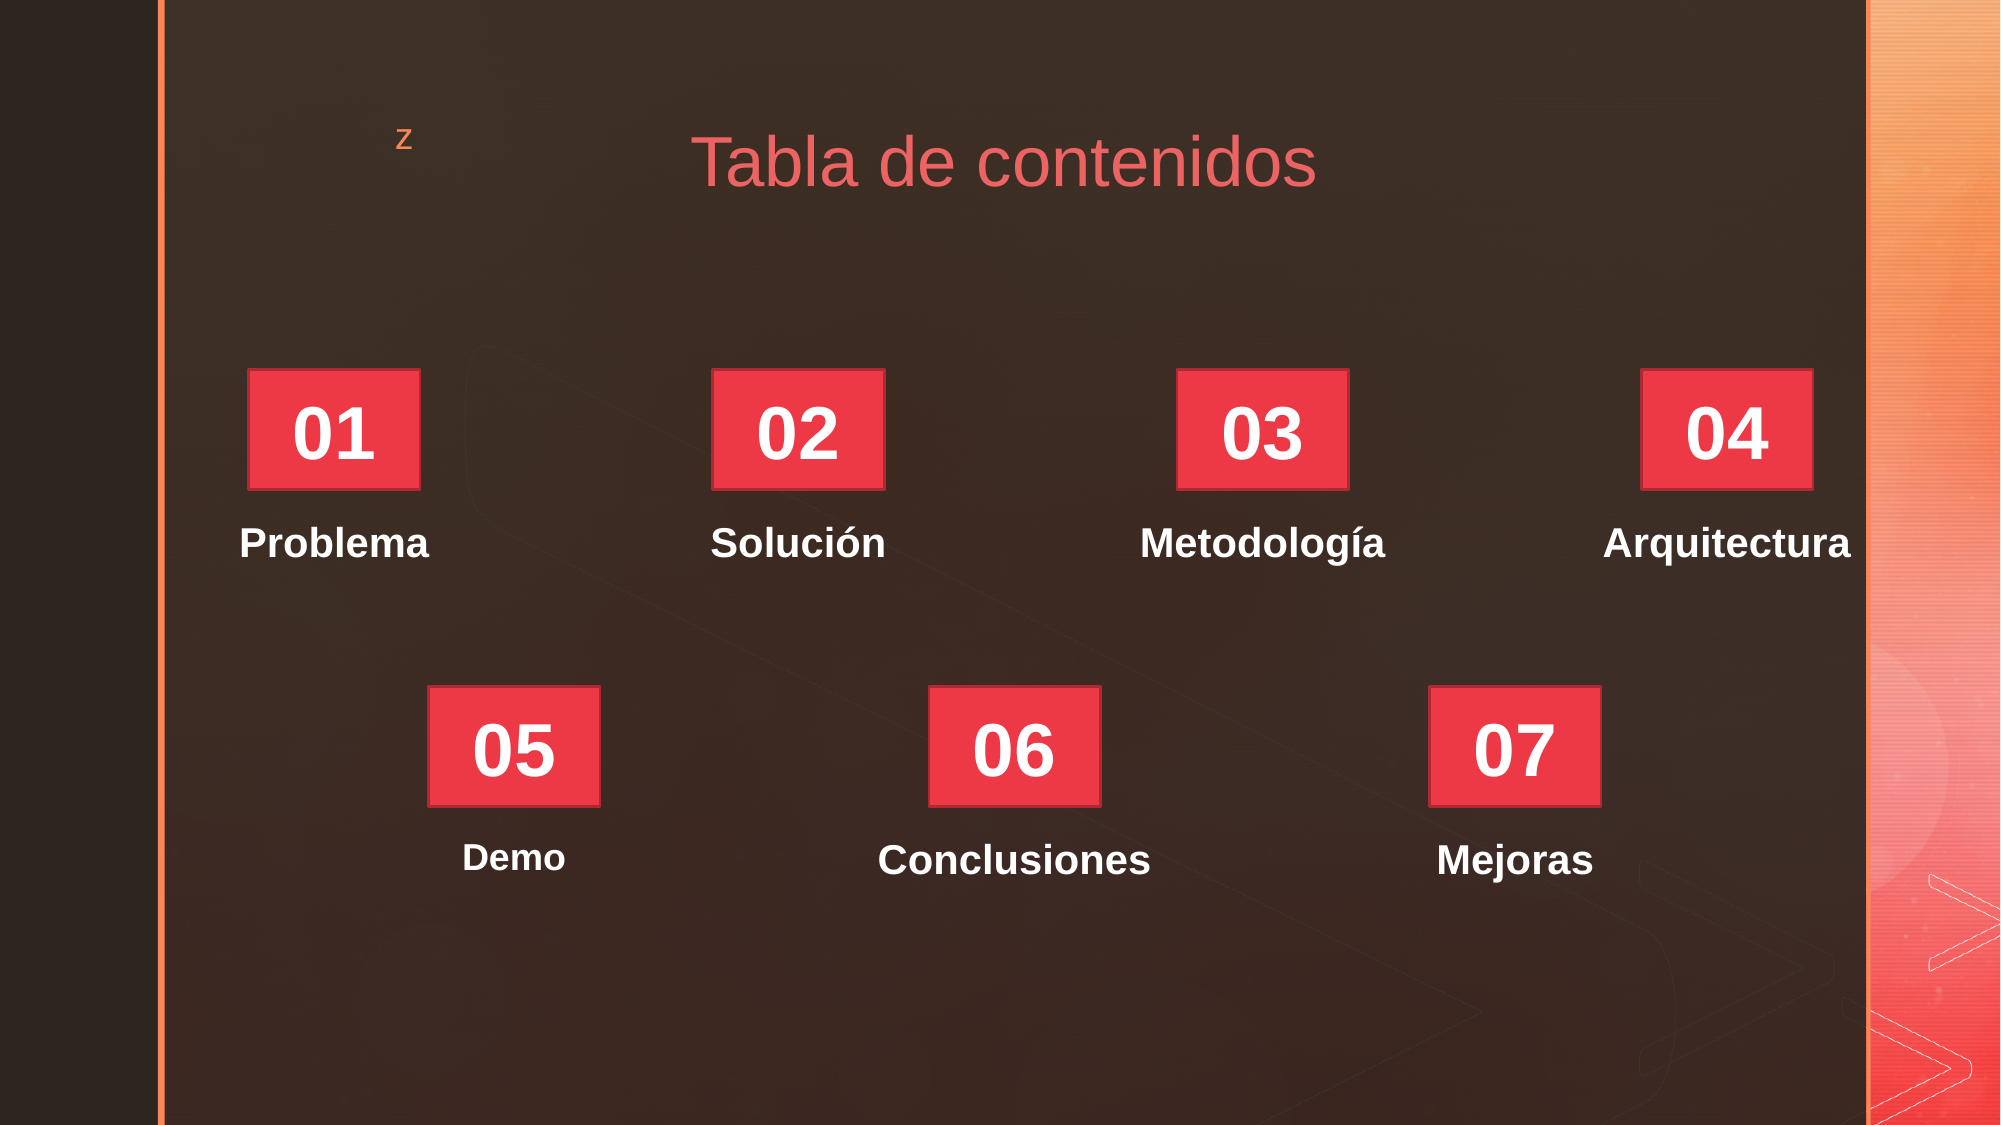

# Tabla de contenidos
01
02
03
04
Problema
Solución
Metodología
Arquitectura
05
06
07
Demo
Conclusiones
Mejoras